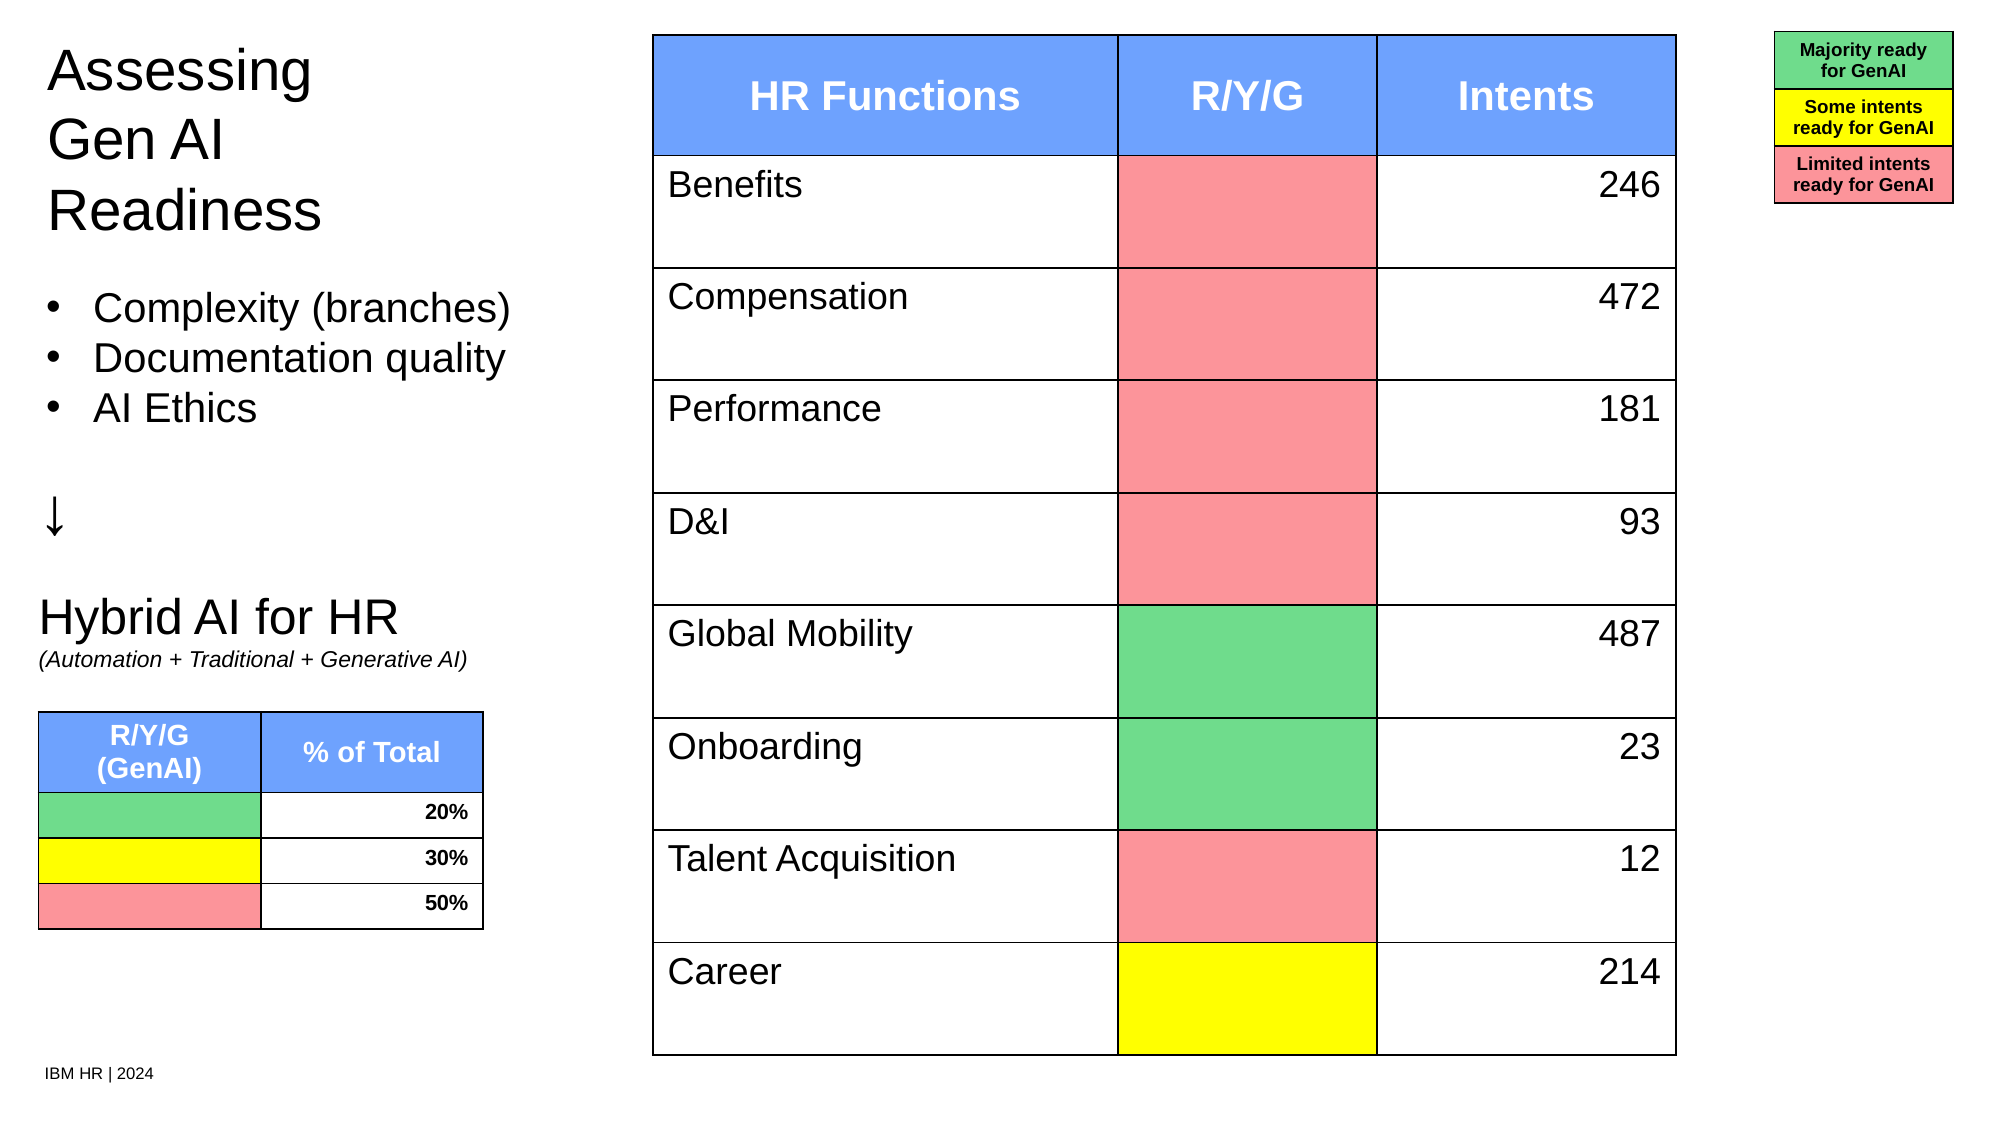

# Assessing Gen AI Readiness
| Majority ready for GenAI |
| --- |
| Some intents ready for GenAI |
| Limited intents ready for GenAI |
| HR Functions | R/Y/G | Intents |
| --- | --- | --- |
| Benefits |  | 246 |
| Compensation |  | 472 |
| Performance |  | 181 |
| D&I |  | 93 |
| Global Mobility |  | 487 |
| Onboarding |  | 23 |
| Talent Acquisition |  | 12 |
| Career |  | 214 |
Complexity (branches)
Documentation quality
AI Ethics

↓
Hybrid AI for HR
(Automation + Traditional + Generative AI)
| R/Y/G (GenAI) | % of Total |
| --- | --- |
|  | 20% |
|  | 30% |
|  | 50% |
IBM HR | 2024